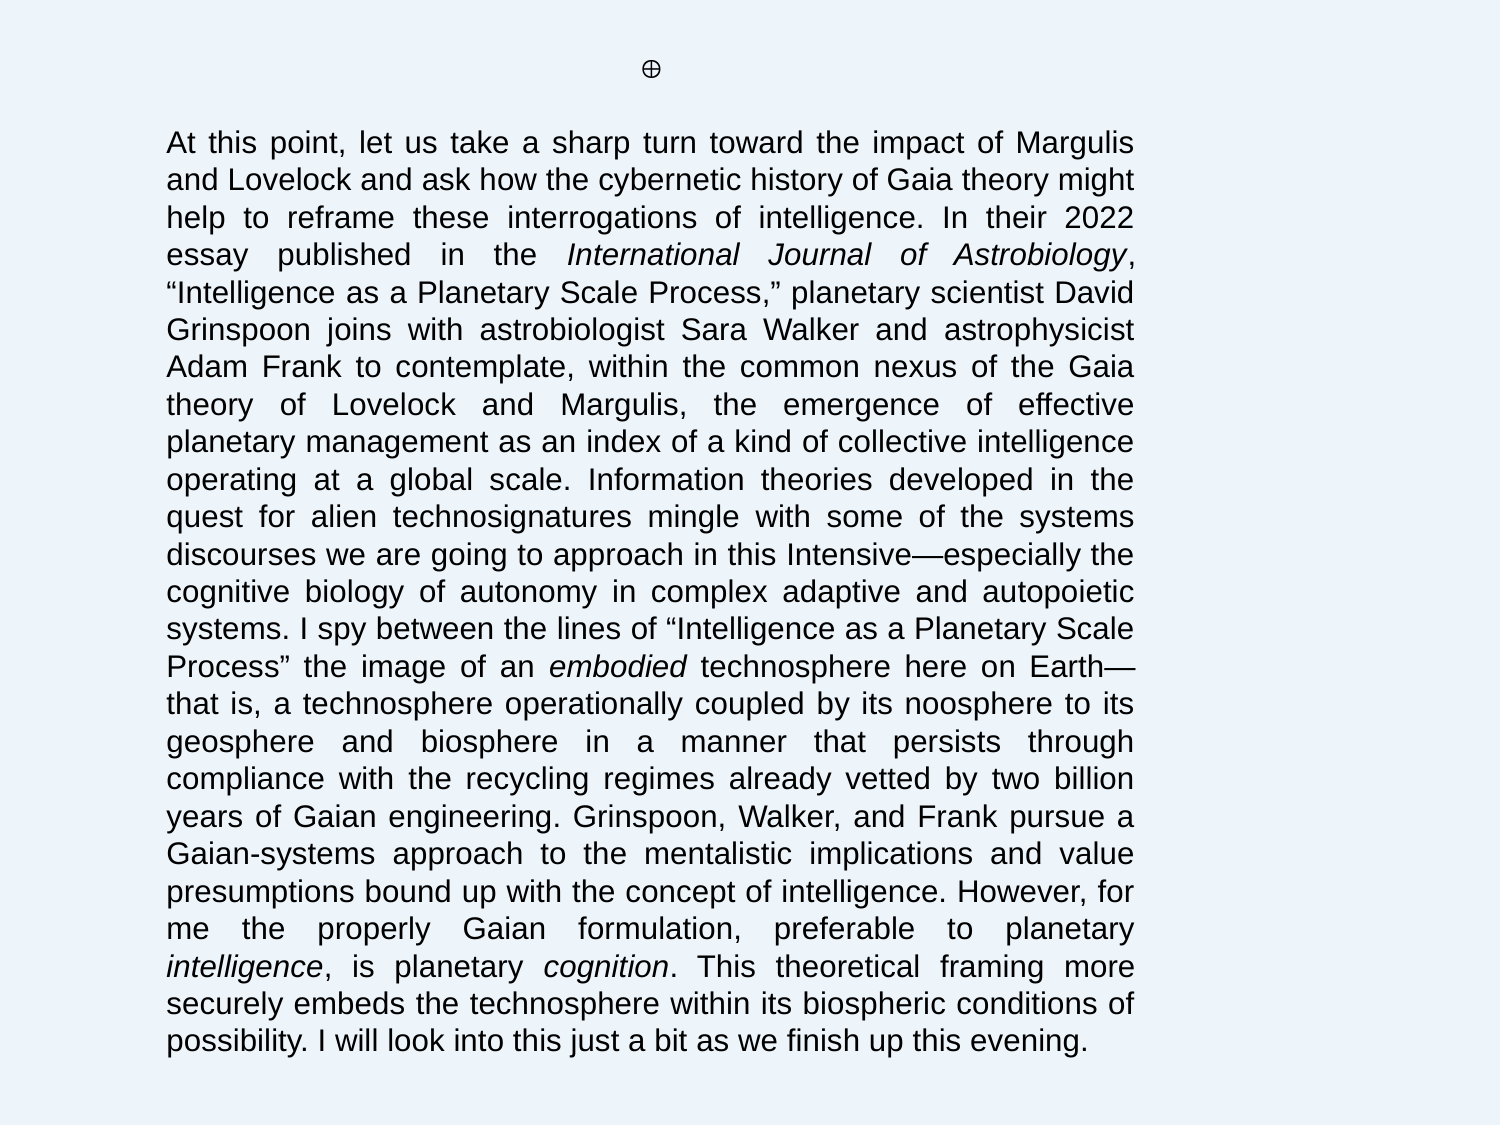

⊕

At this point, let us take a sharp turn toward the impact of Margulis and Lovelock and ask how the cybernetic history of Gaia theory might help to reframe these interrogations of intelligence. In their 2022 essay published in the International Journal of Astrobiology, “Intelligence as a Planetary Scale Process,” planetary scientist David Grinspoon joins with astrobiologist Sara Walker and astrophysicist Adam Frank to contemplate, within the common nexus of the Gaia theory of Lovelock and Margulis, the emergence of effective planetary management as an index of a kind of collective intelligence operating at a global scale. Information theories developed in the quest for alien technosignatures mingle with some of the systems discourses we are going to approach in this Intensive—especially the cognitive biology of autonomy in complex adaptive and autopoietic systems. I spy between the lines of “Intelligence as a Planetary Scale Process” the image of an embodied technosphere here on Earth—that is, a technosphere operationally coupled by its noosphere to its geosphere and biosphere in a manner that persists through compliance with the recycling regimes already vetted by two billion years of Gaian engineering. Grinspoon, Walker, and Frank pursue a Gaian-systems approach to the mentalistic implications and value presumptions bound up with the concept of intelligence. However, for me the properly Gaian formulation, preferable to planetary intelligence, is planetary cognition. This theoretical framing more securely embeds the technosphere within its biospheric conditions of possibility. I will look into this just a bit as we finish up this evening.